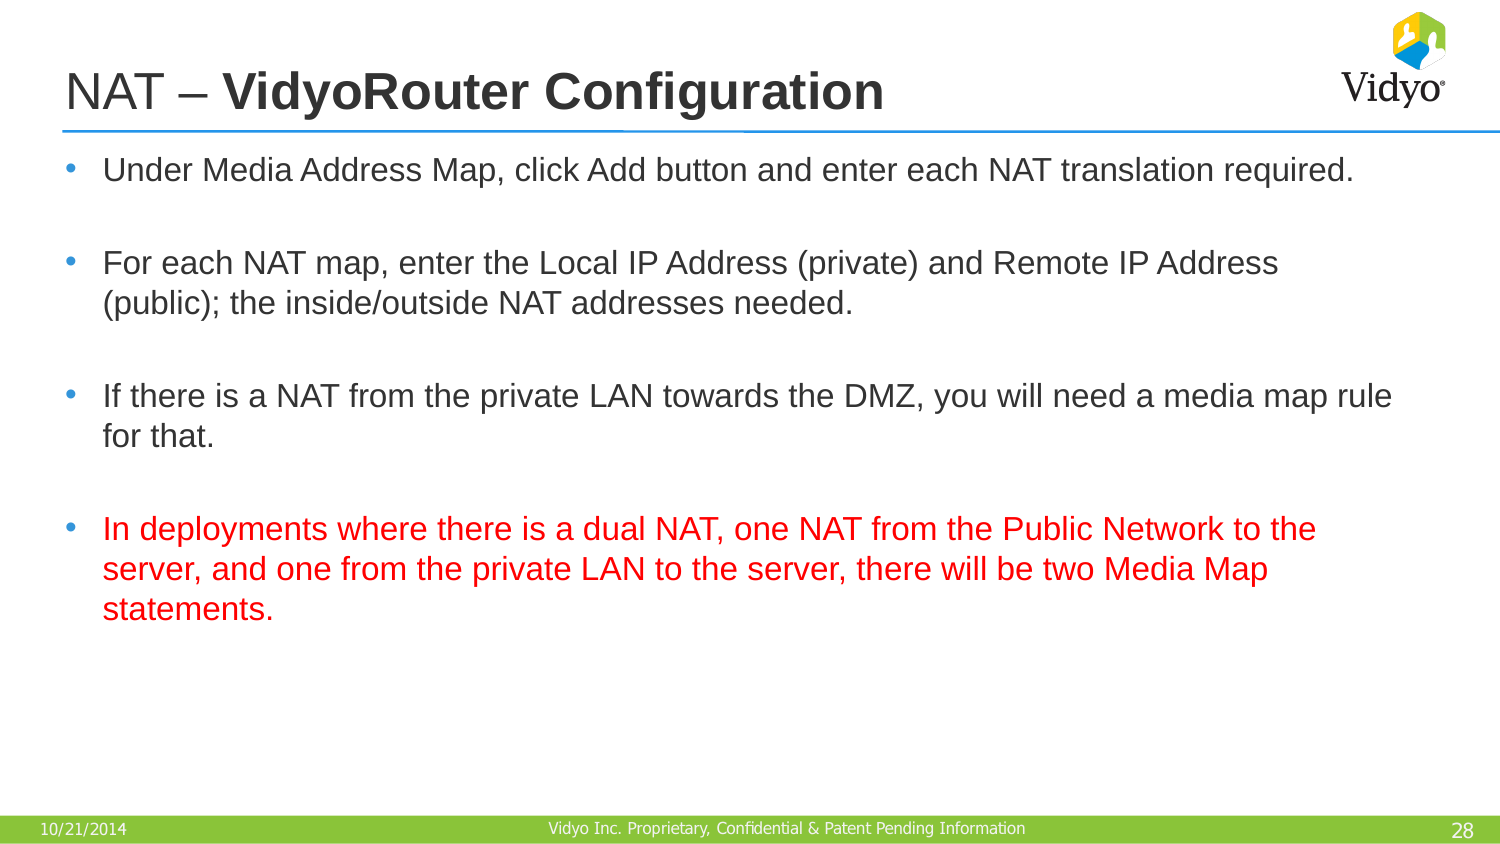

# NAT – VidyoRouter Configuration
Under Media Address Map, click Add button and enter each NAT translation required.

For each NAT map, enter the Local IP Address (private) and Remote IP Address (public); the inside/outside NAT addresses needed.

If there is a NAT from the private LAN towards the DMZ, you will need a media map rule for that.

In deployments where there is a dual NAT, one NAT from the Public Network to the server, and one from the private LAN to the server, there will be two Media Map statements.